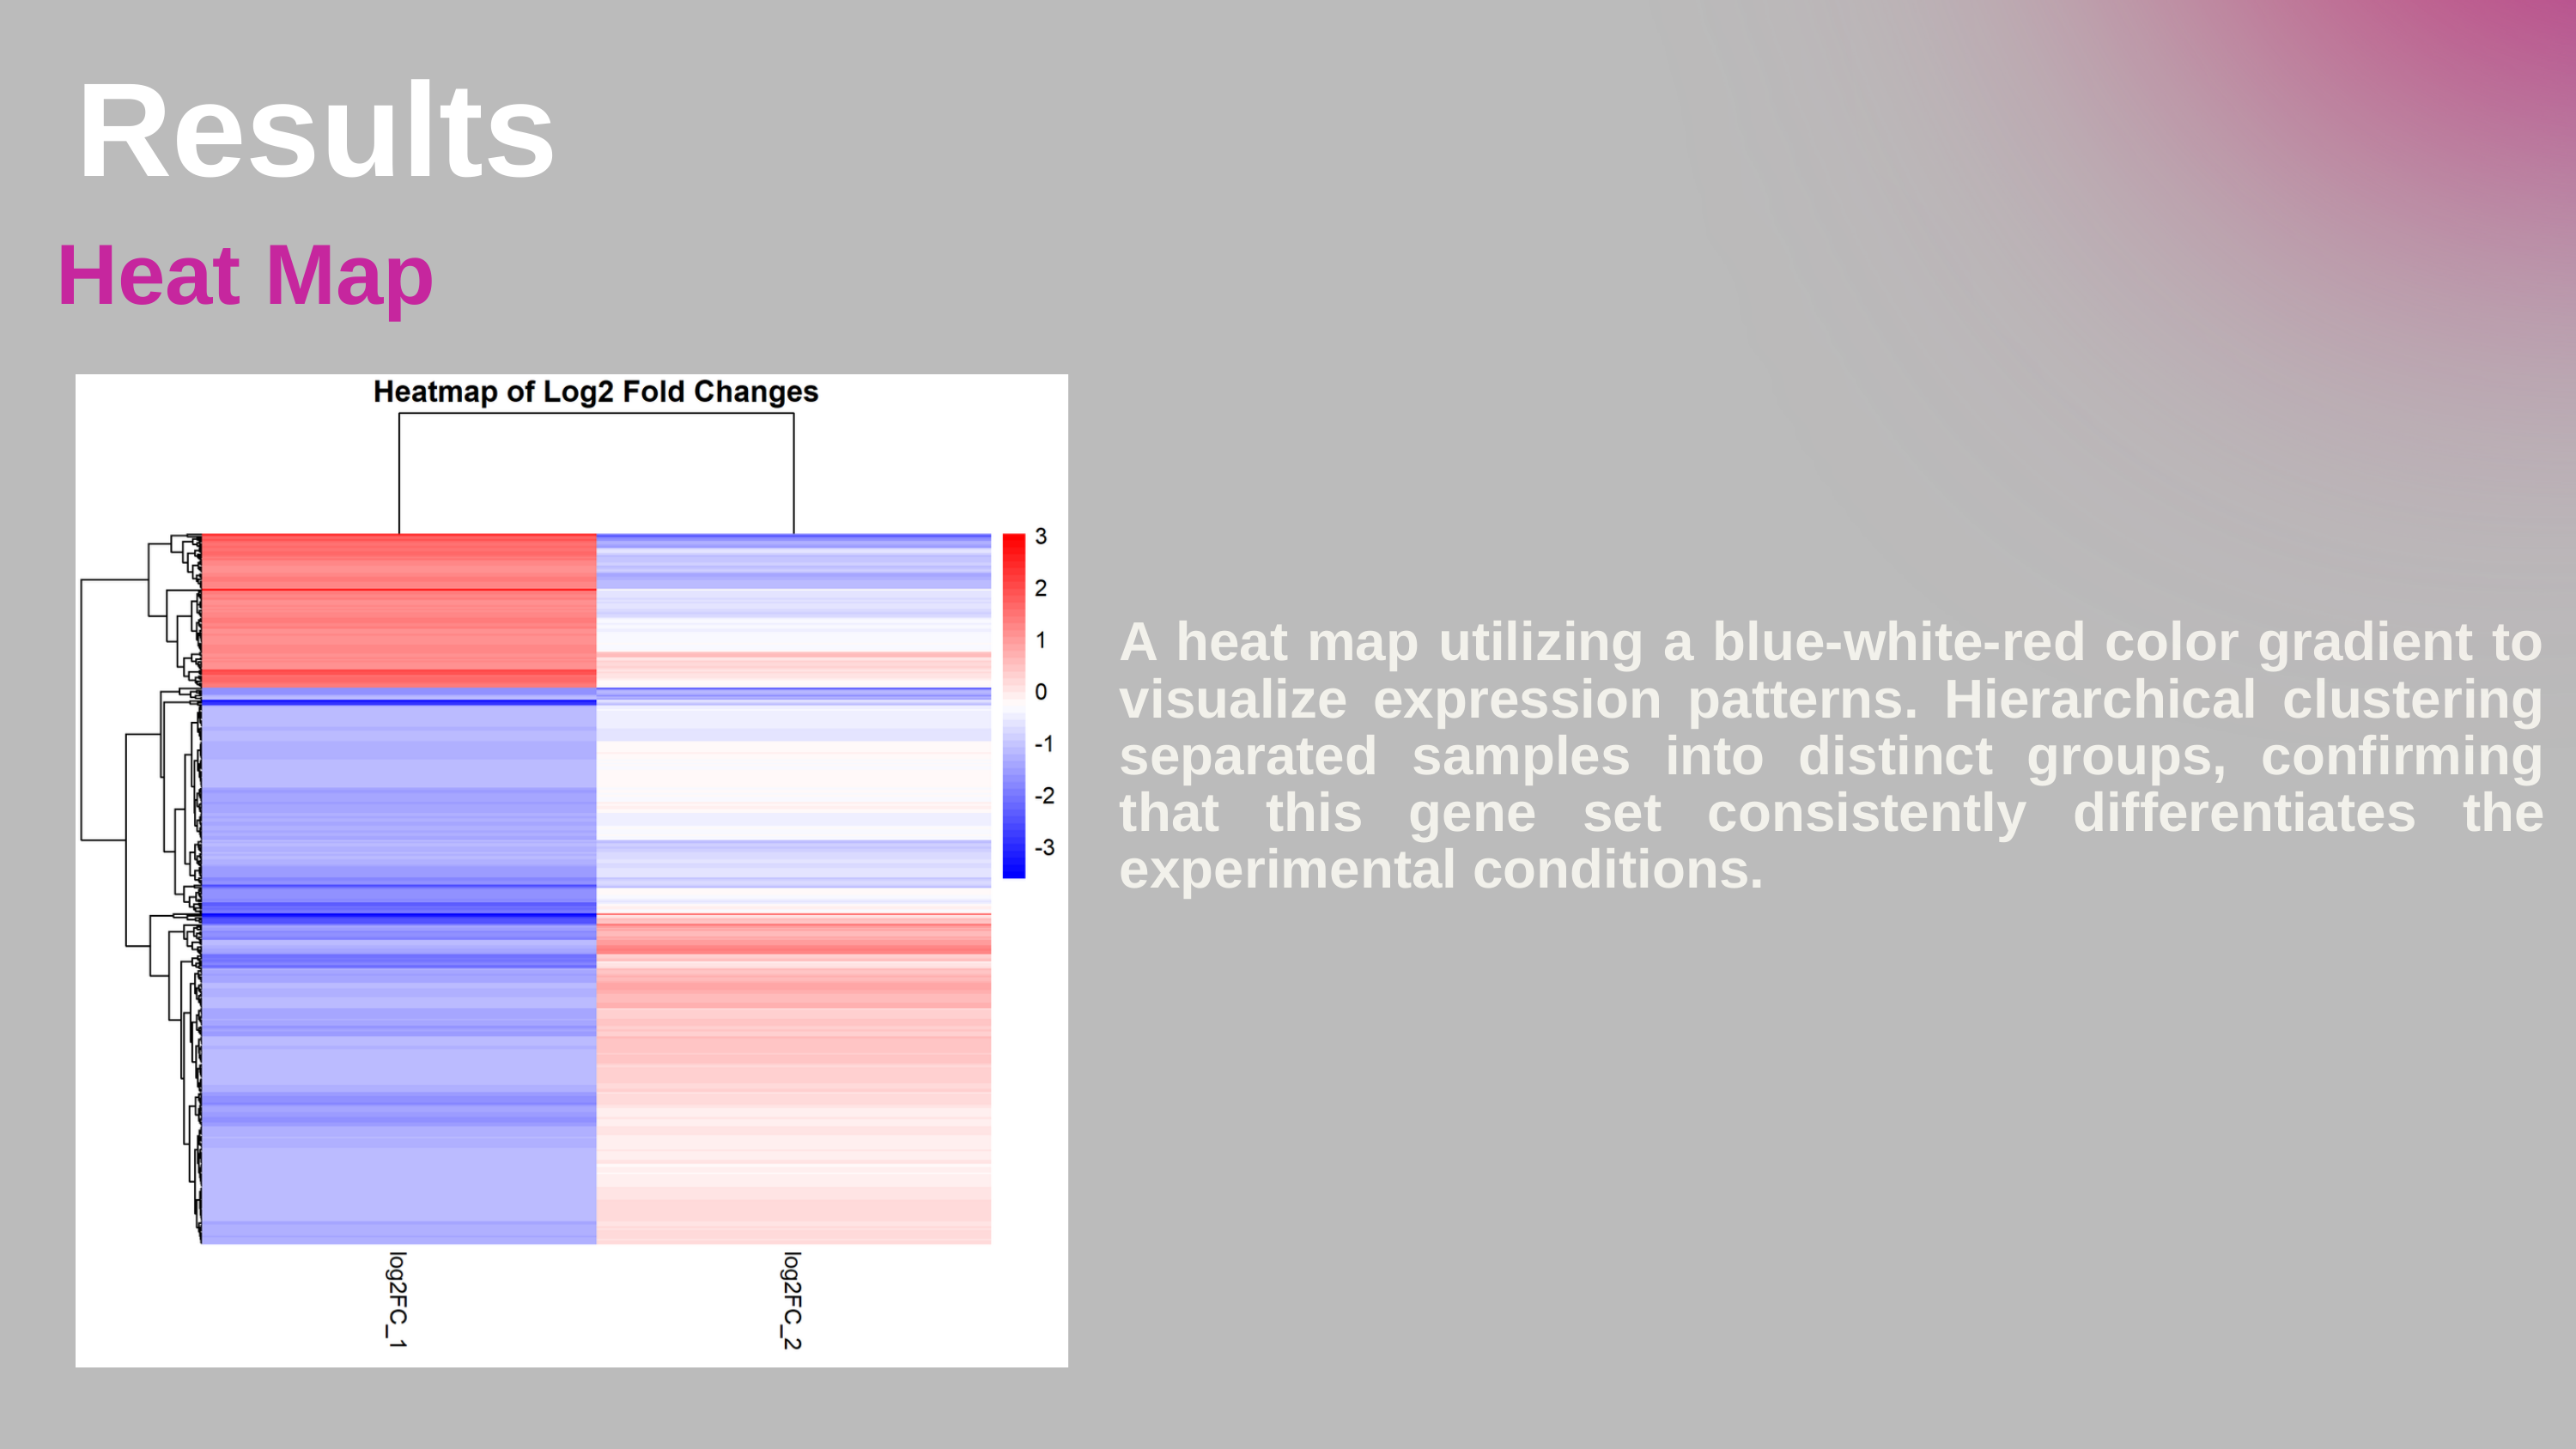

Results
Heat Map

A heat map utilizing a blue-white-red color gradient to visualize expression patterns. Hierarchical clustering separated samples into distinct groups, confirming that this gene set consistently differentiates the experimental conditions.